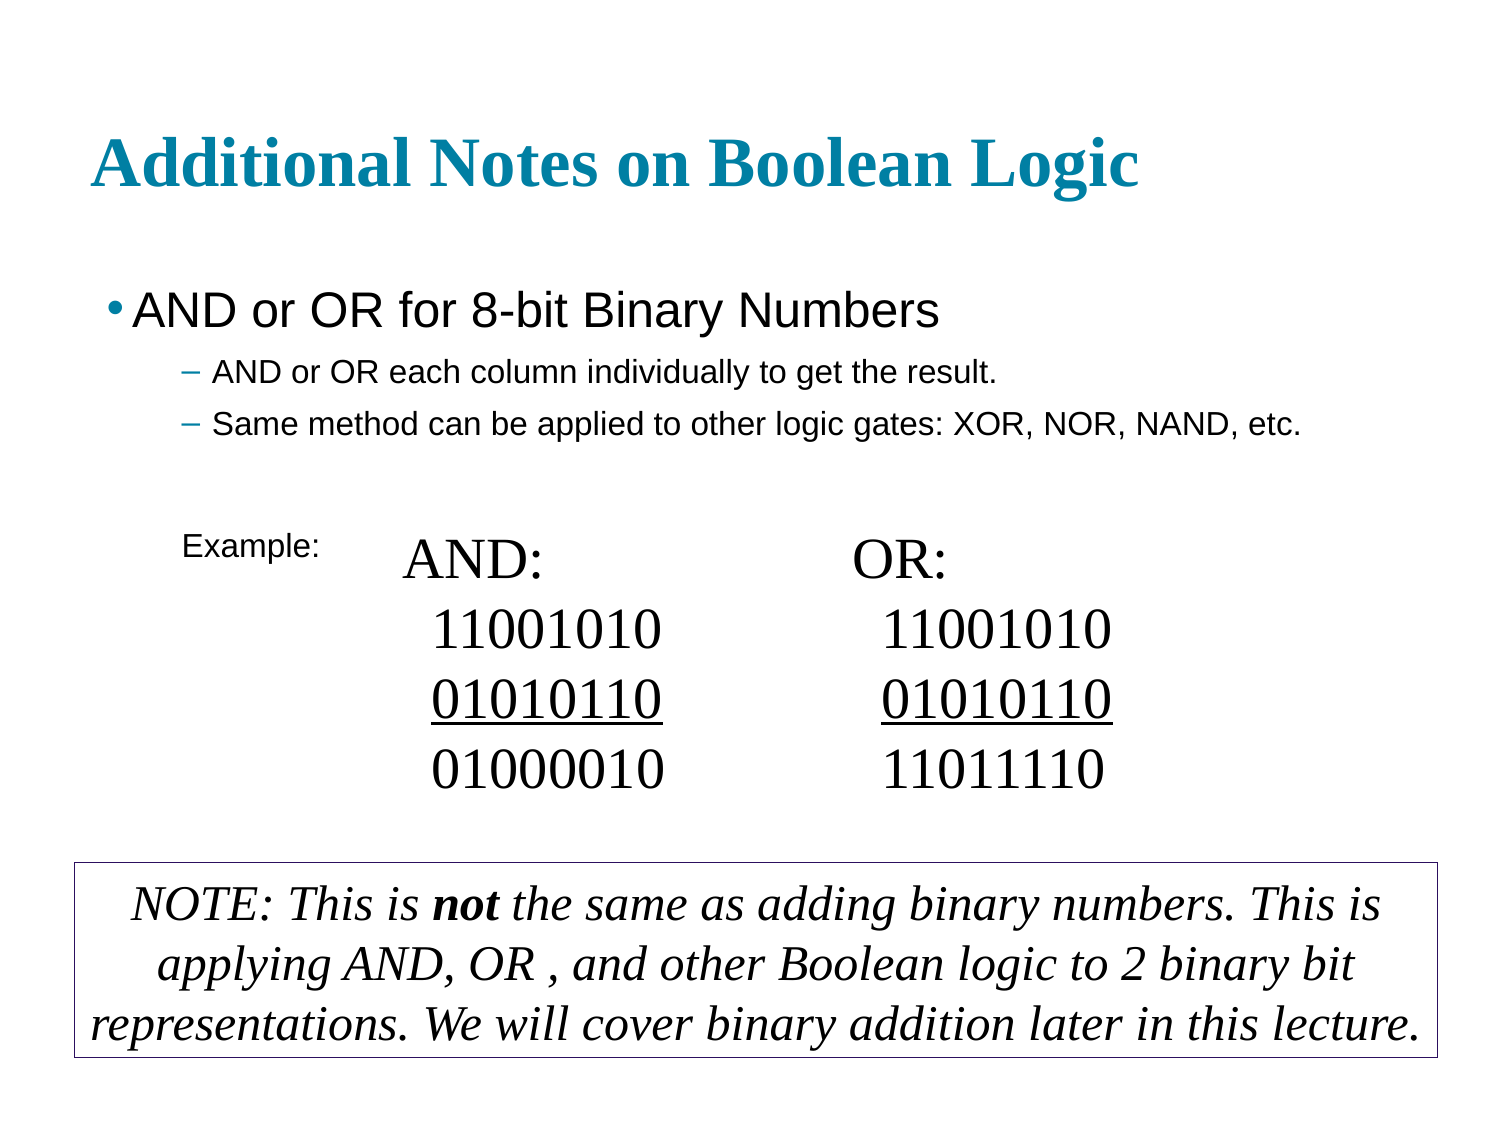

# Additional Notes on Boolean Logic
AND or OR for 8-bit Binary Numbers
AND or OR each column individually to get the result.
Same method can be applied to other logic gates: XOR, NOR, NAND, etc.

Example:
AND:			OR:
  11001010		  11001010
  01010110		  01010110
  01000010		  11011110

NOTE: This is not the same as adding binary numbers. This is applying AND, OR , and other Boolean logic to 2 binary bit representations. We will cover binary addition later in this lecture.